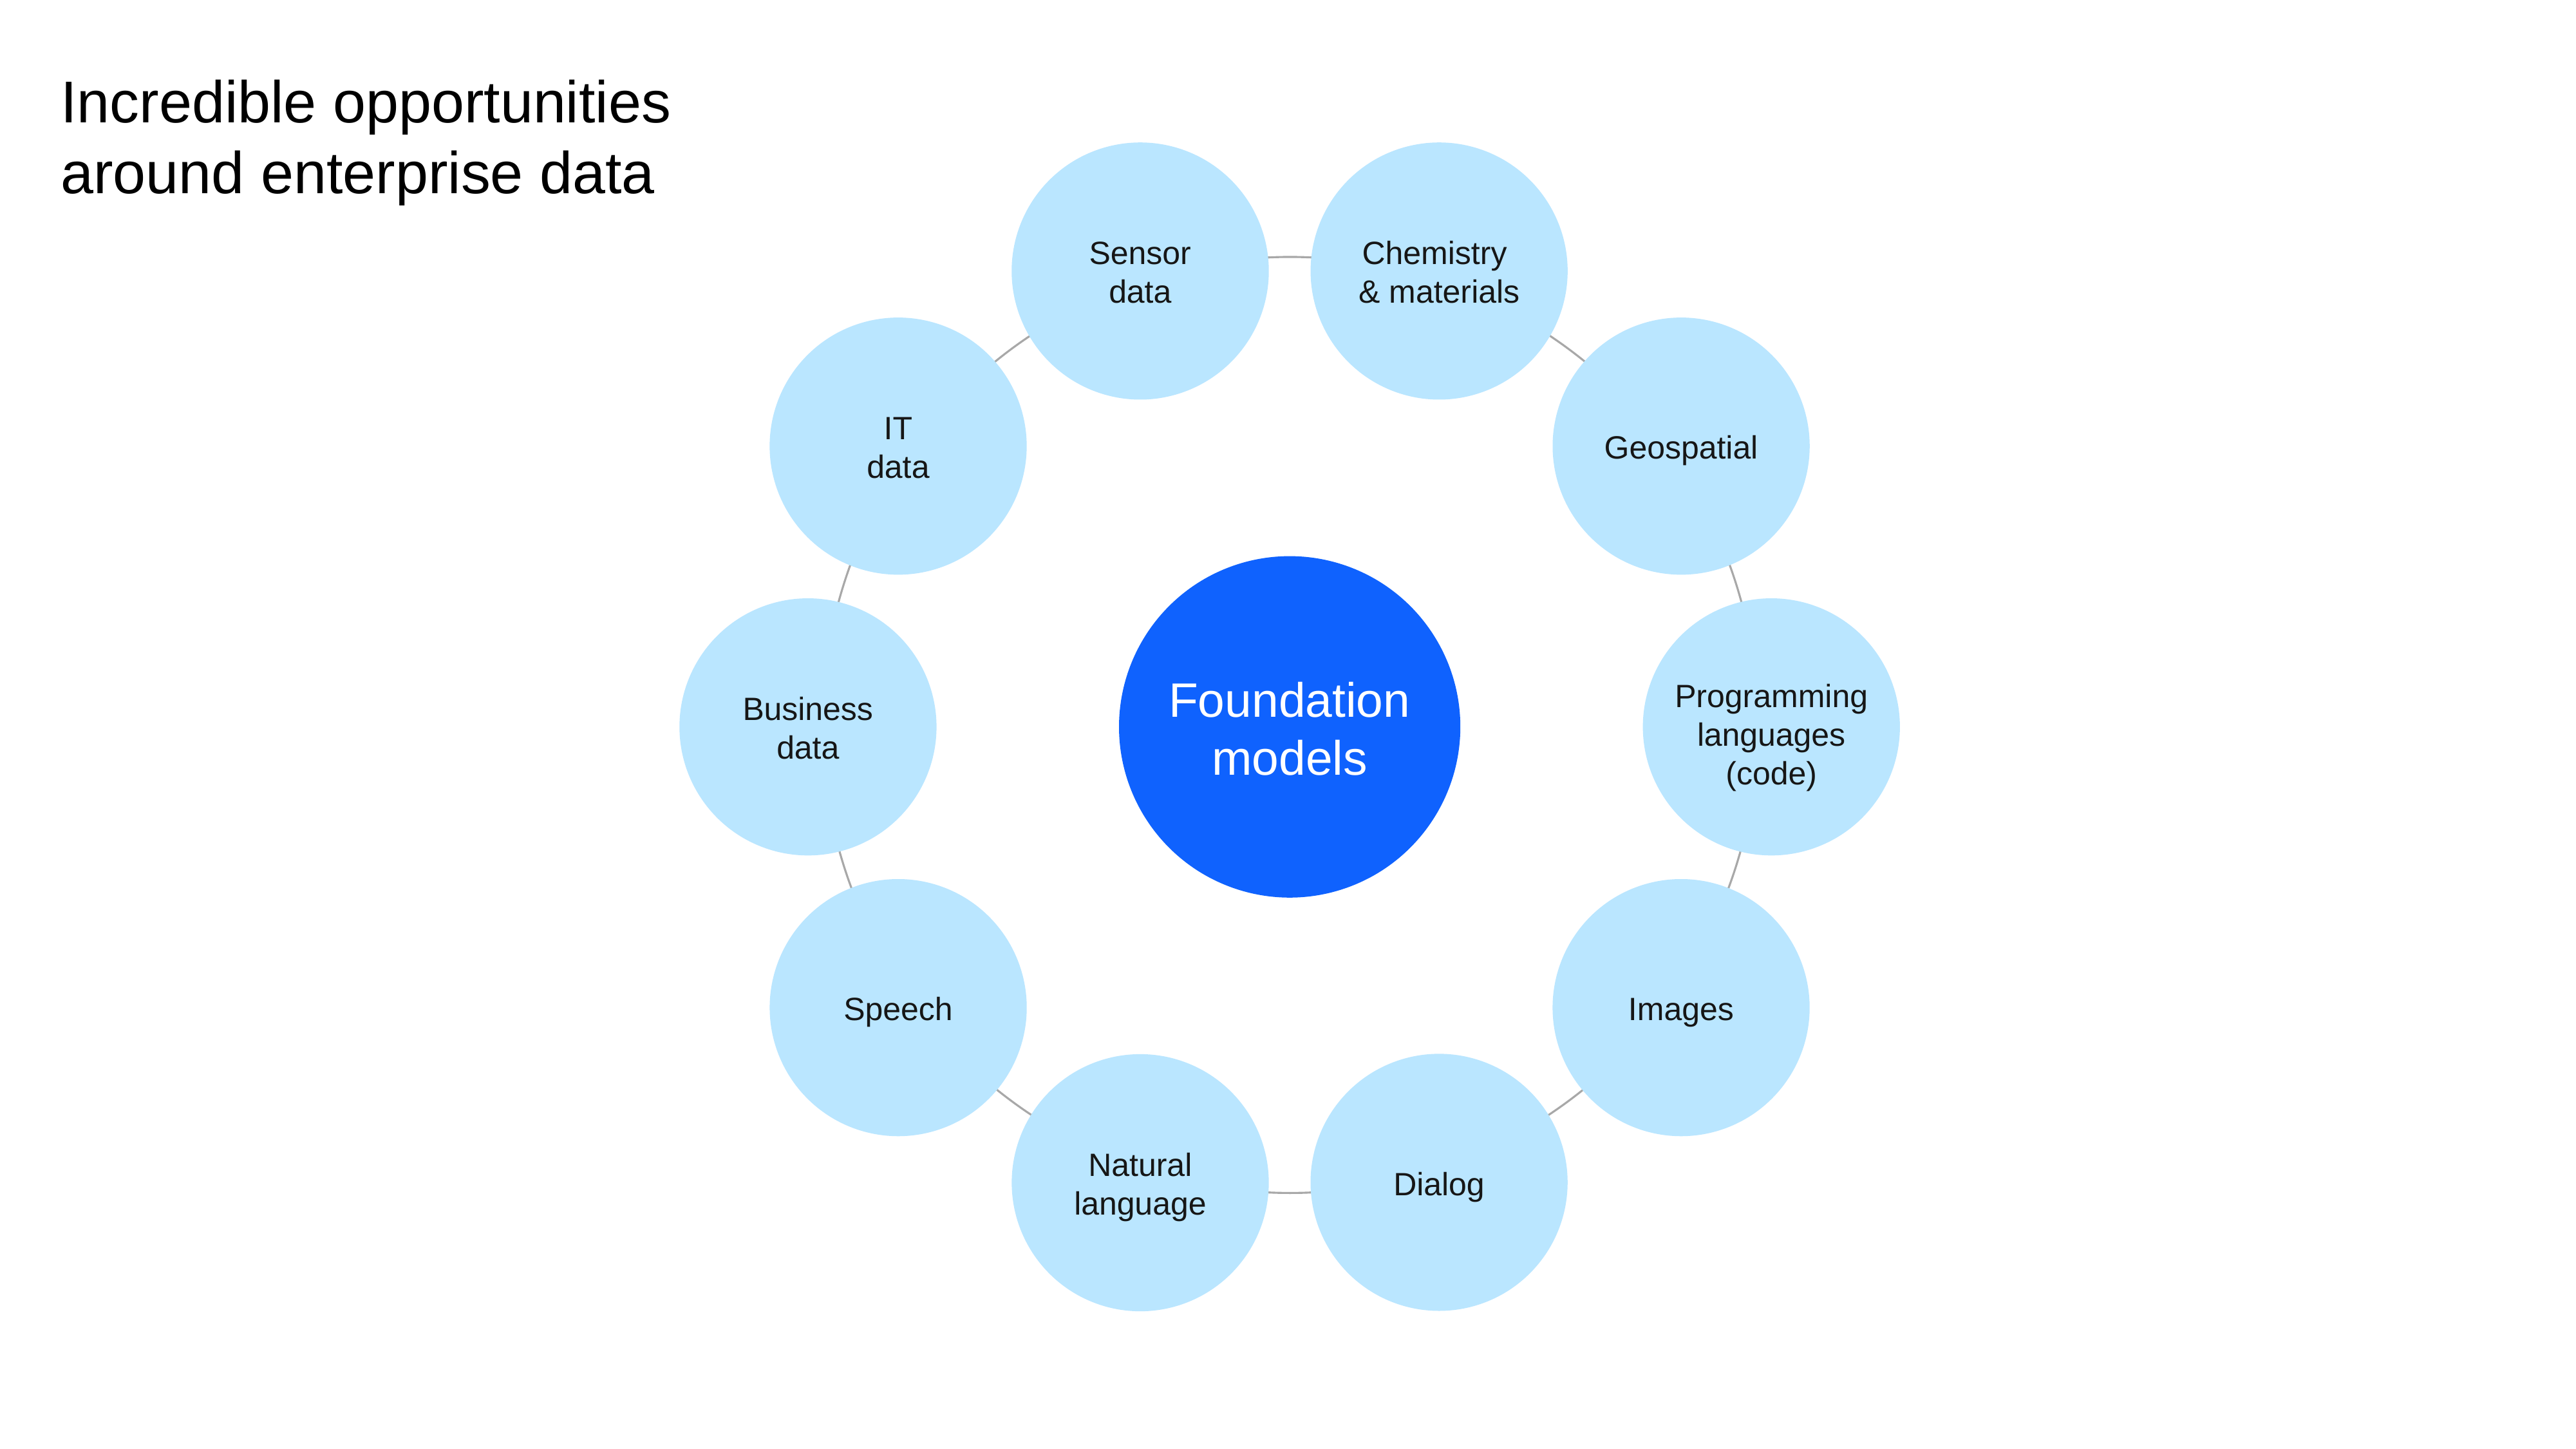

Incredible opportunities
around enterprise data

Sensor
data

Chemistry
& materials

IT
data

Geospatial

Foundation
models

Business
data

Programming languages (code)

Speech

Images

Dialog

Natural language